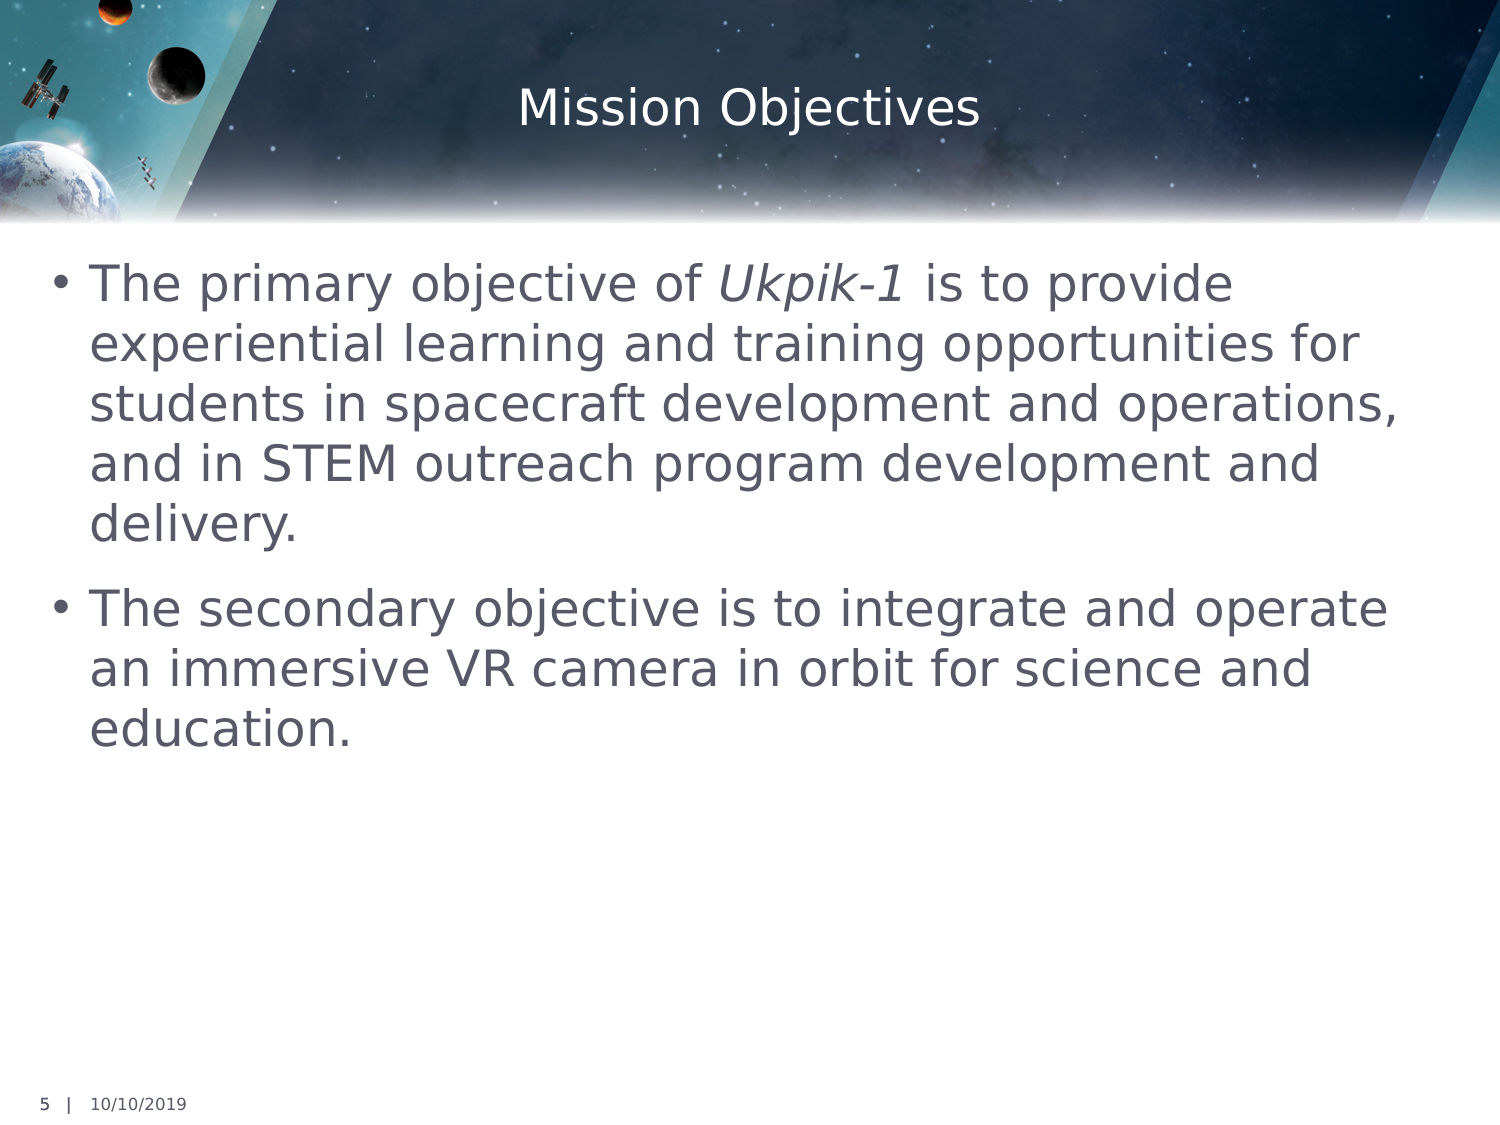

# Mission Objectives
The primary objective of Ukpik-1 is to provide experiential learning and training opportunities for students in spacecraft development and operations, and in STEM outreach program development and delivery.
The secondary objective is to integrate and operate an immersive VR camera in orbit for science and education.

5   |